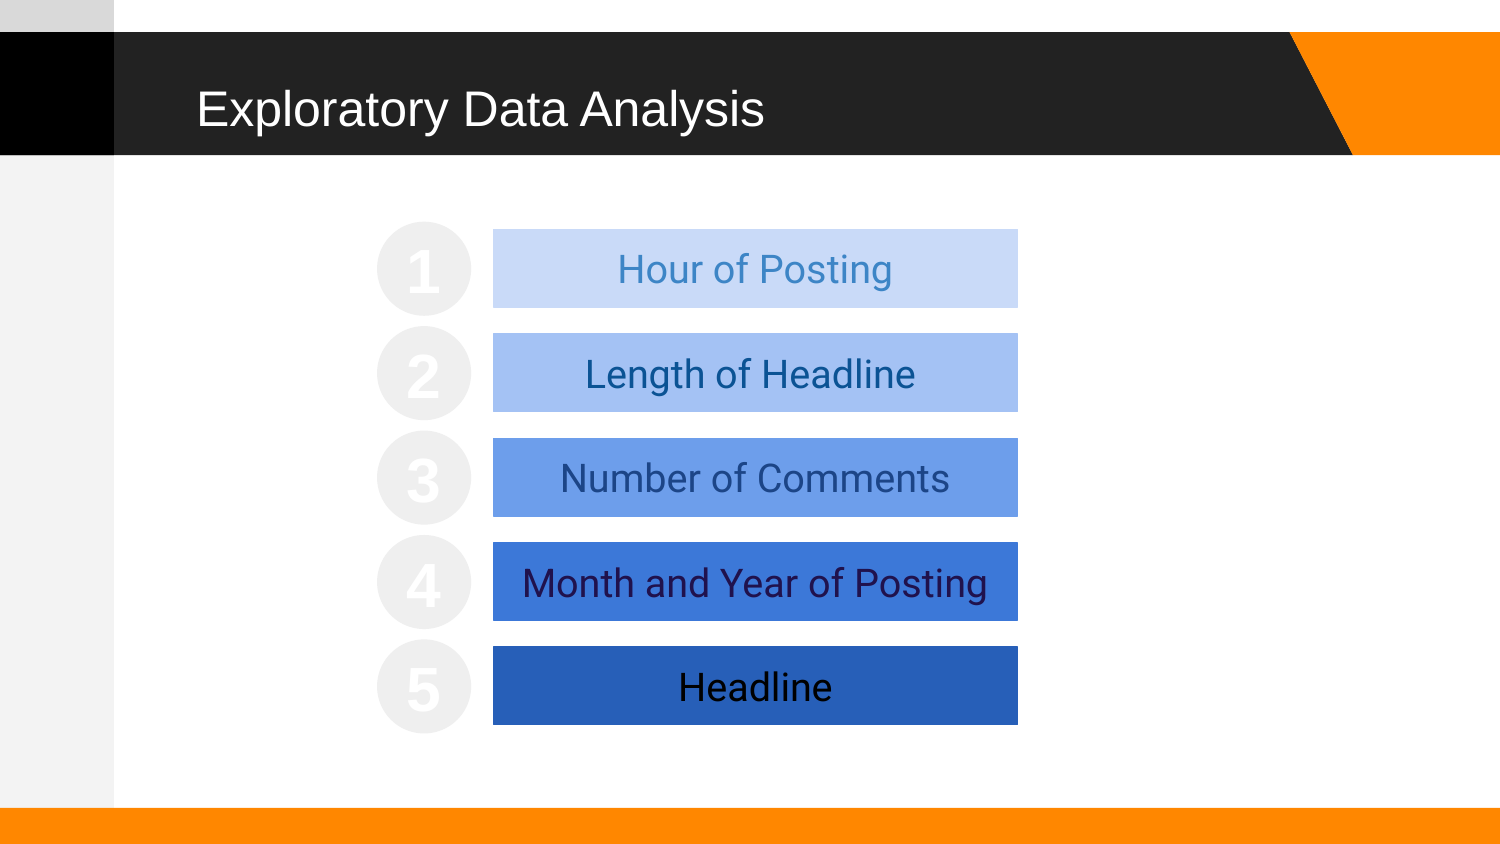

# Exploratory Data Analysis
1
Hour of Posting
2
Length of Headline
3
Number of Comments
4
Month and Year of Posting
5
Headline